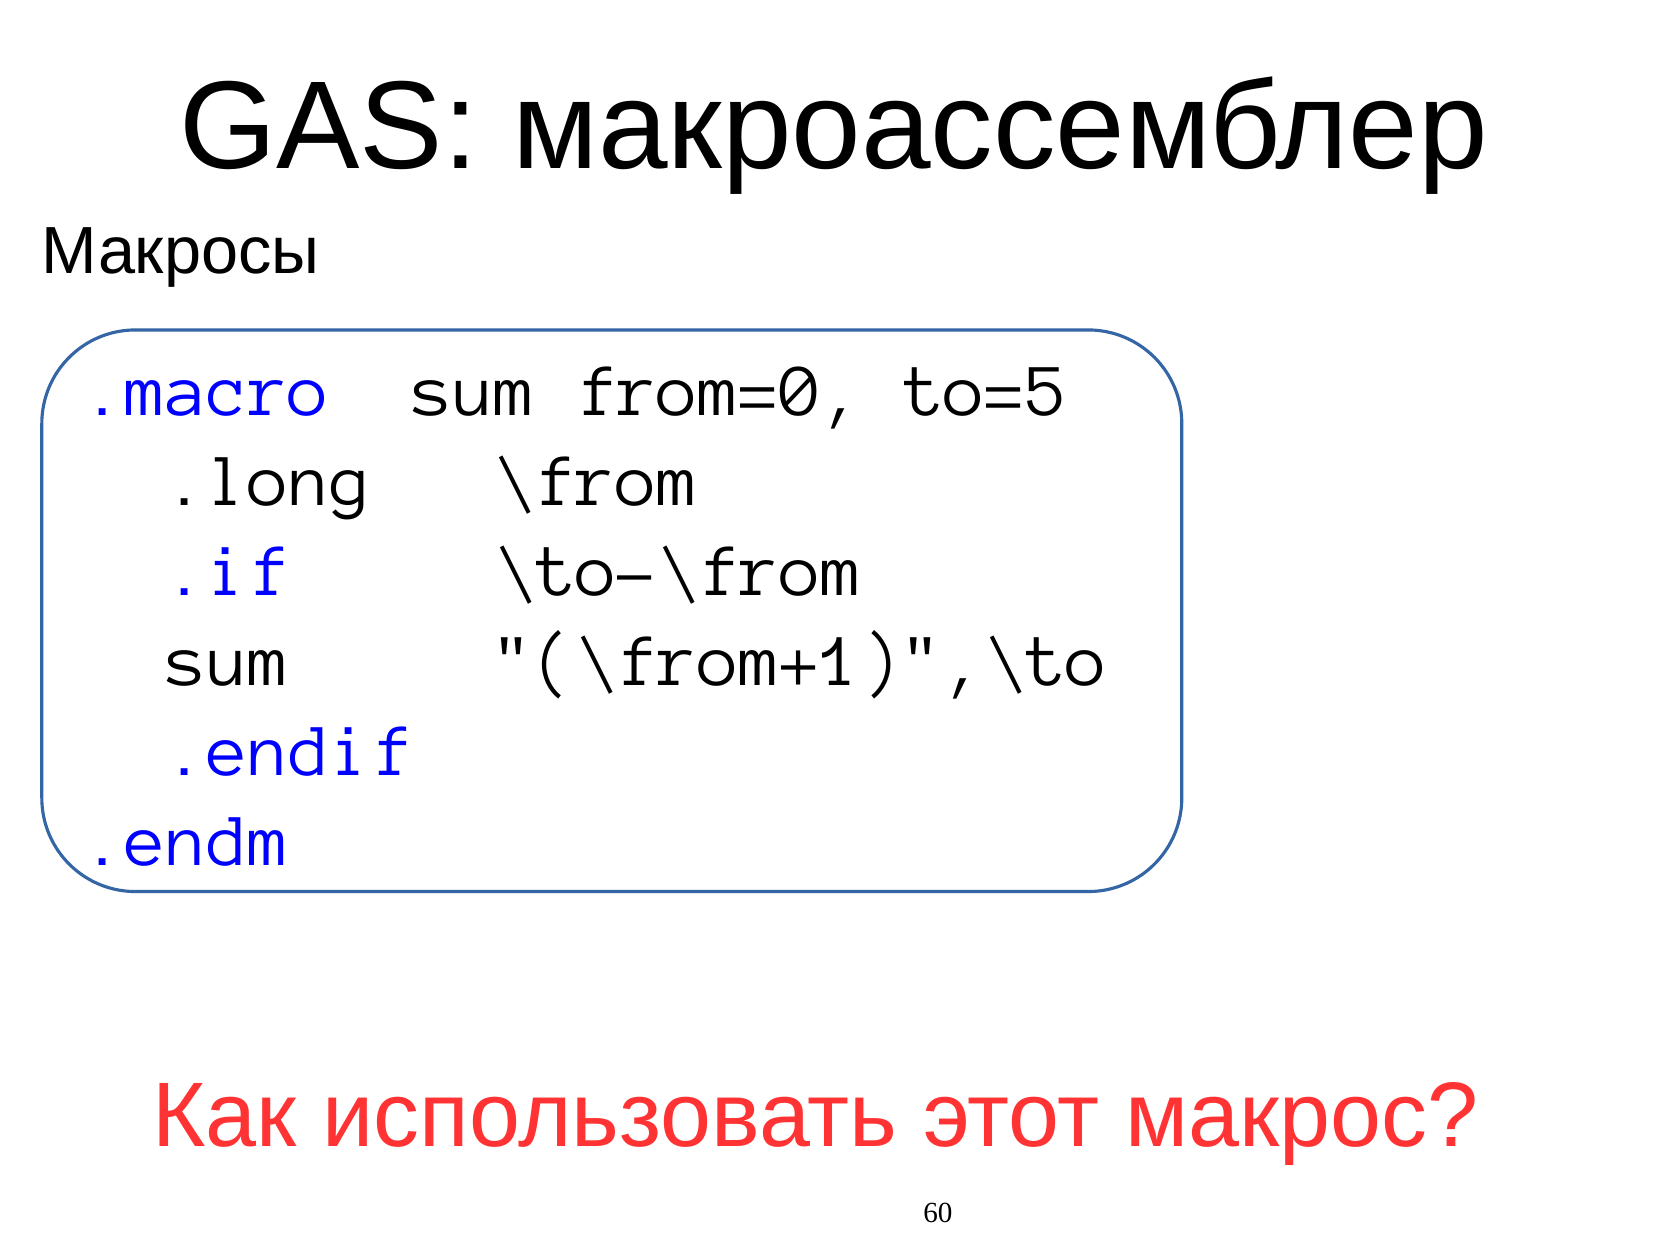

GAS: макроассемблер
Макросы
.macro  sum from=0, to=5
  .long   \from
  .if     \to-\from
  sum     "(\from+1)",\to
  .endif
.endm
Как использовать этот макрос?
60